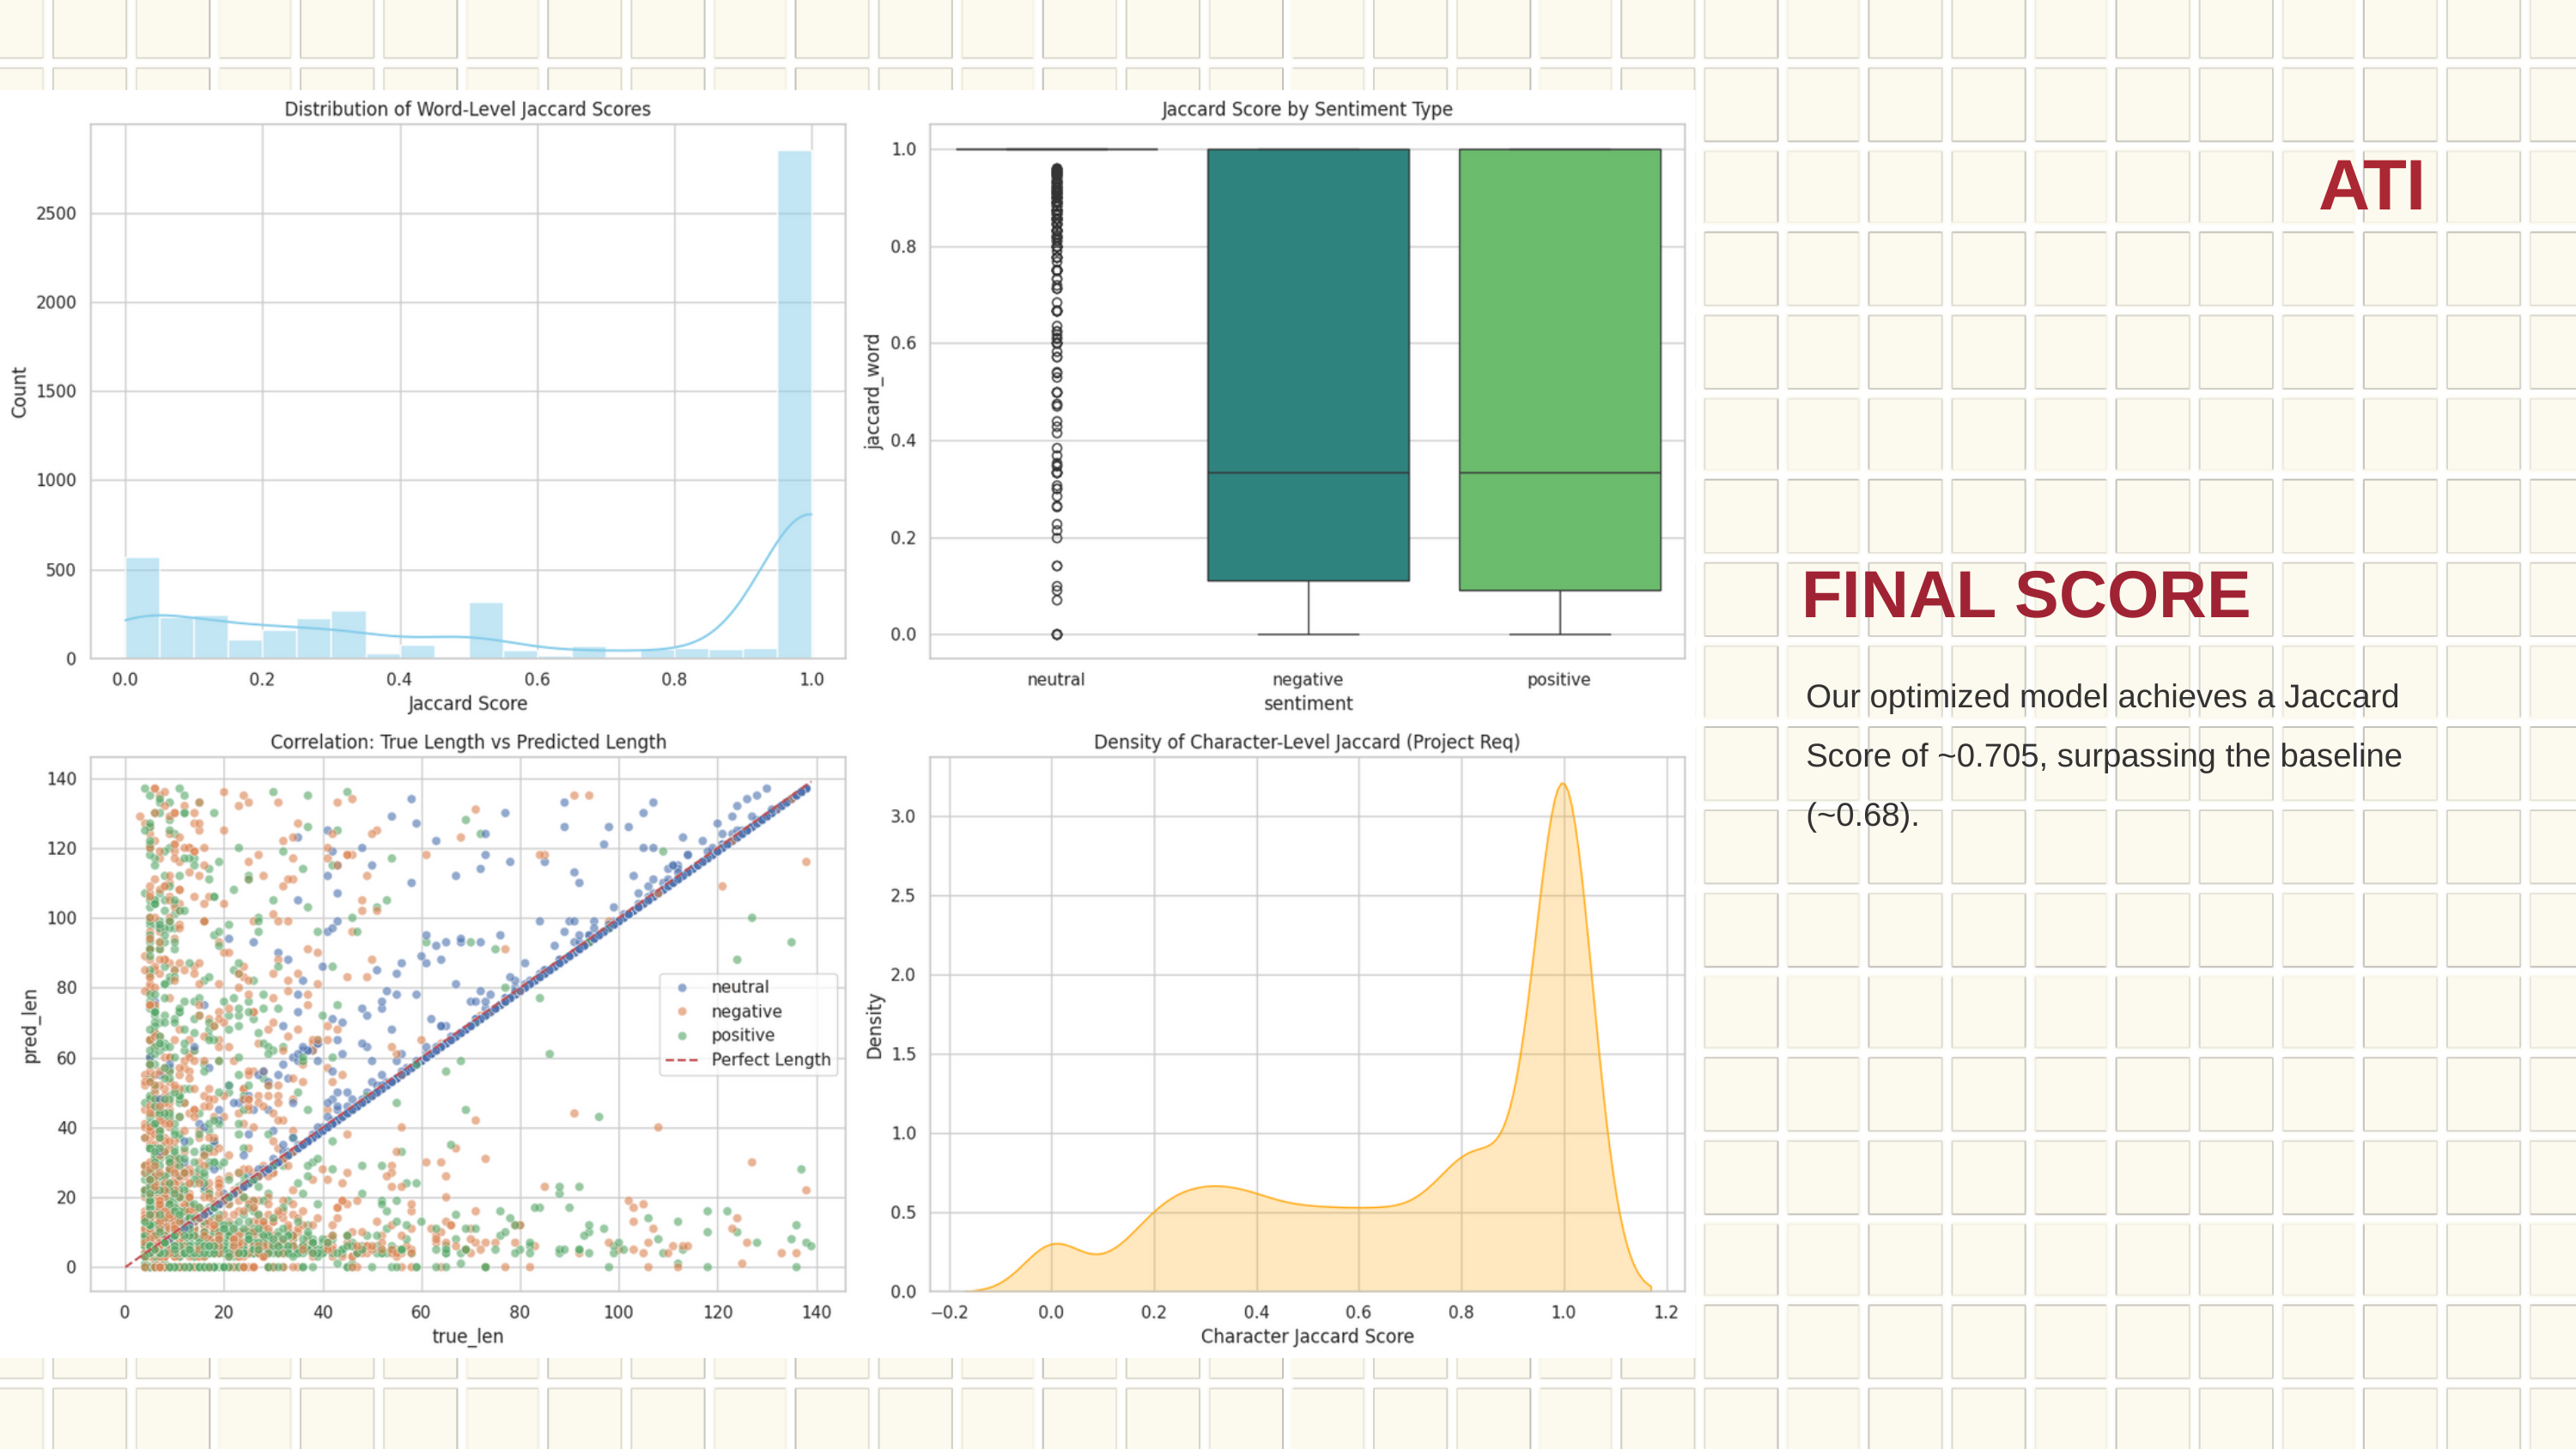

ATI
FINAL SCORE
Our optimized model achieves a Jaccard Score of ~0.705, surpassing the baseline (~0.68).